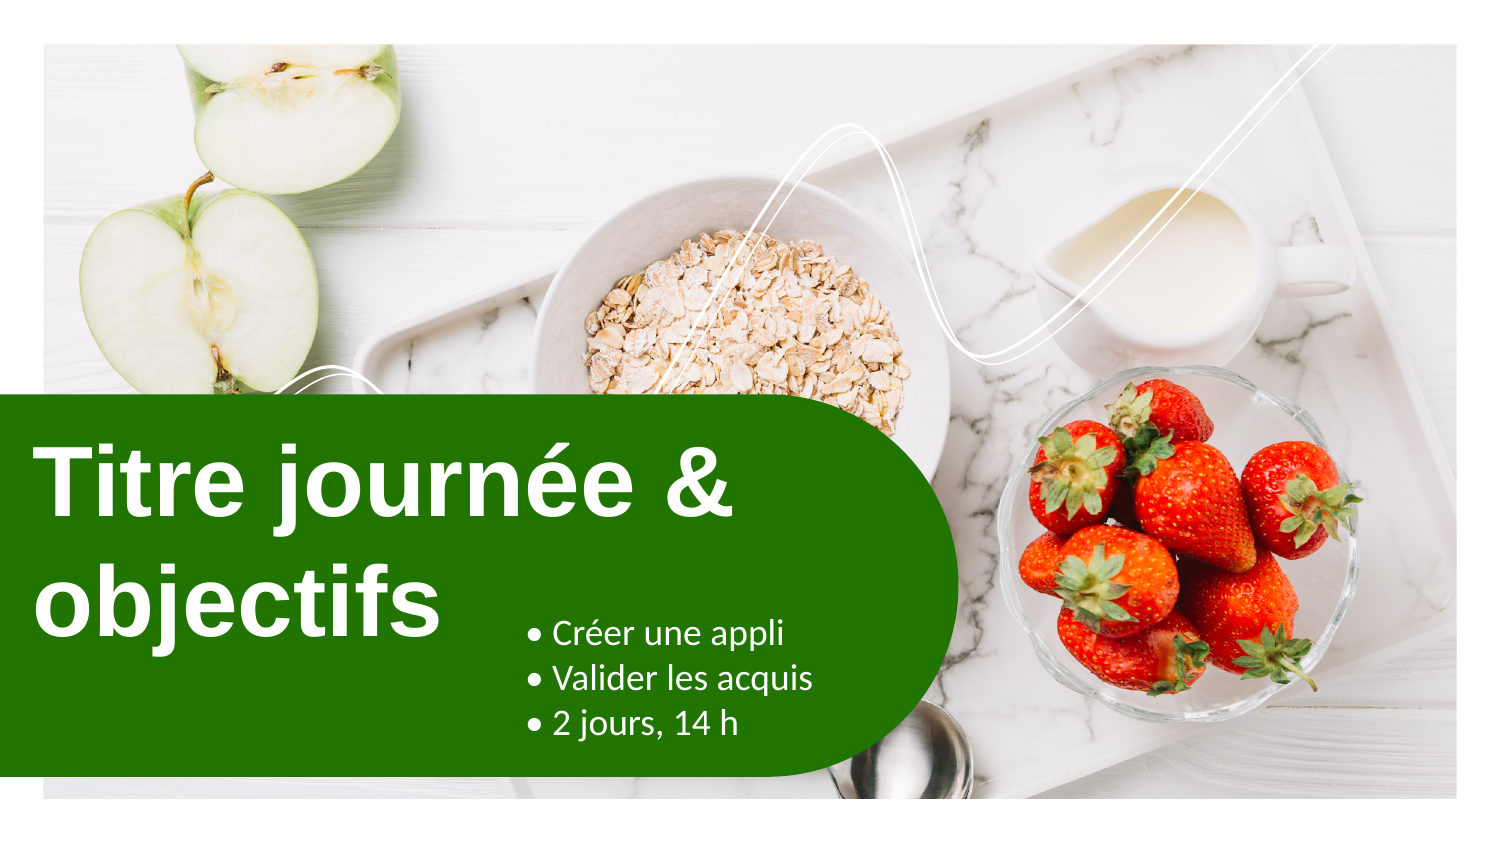

# Titre journée & objectifs
• Créer une appli
• Valider les acquis
• 2 jours, 14 h